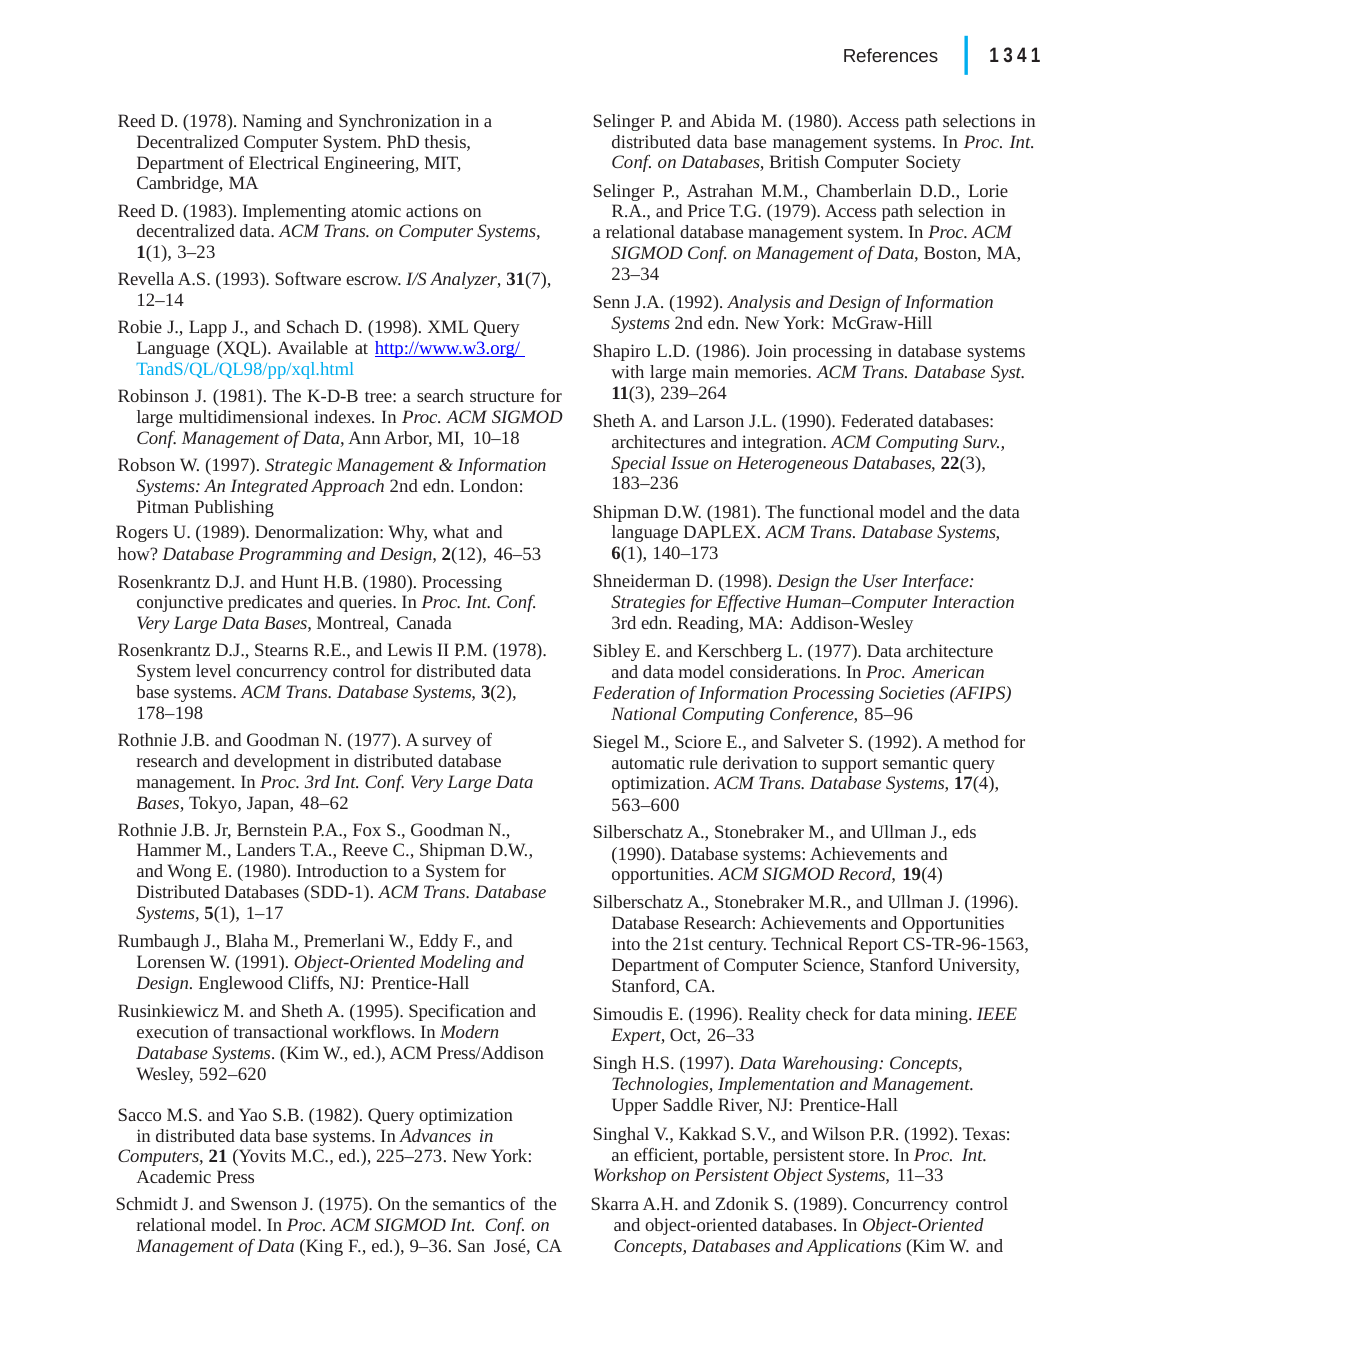

|
References	1341
Selinger P. and Abida M. (1980). Access path selections in  distributed data base management systems. In Proc. Int.  Conf. on Databases, British Computer Society
Selinger P., Astrahan M.M., Chamberlain D.D., Lorie  R.A., and Price T.G. (1979). Access path selection in
a relational database management system. In Proc. ACM  SIGMOD Conf. on Management of Data, Boston, MA,  23–34
Senn J.A. (1992). Analysis and Design of Information  Systems 2nd edn. New York: McGraw-Hill
Shapiro L.D. (1986). Join processing in database systems  with large main memories. ACM Trans. Database Syst.  11(3), 239–264
Sheth A. and Larson J.L. (1990). Federated databases:  architectures and integration. ACM Computing Surv.,  Special Issue on Heterogeneous Databases, 22(3),  183–236
Shipman D.W. (1981). The functional model and the data  language DAPLEX. ACM Trans. Database Systems,  6(1), 140–173
Shneiderman D. (1998). Design the User Interface:  Strategies for Effective Human–Computer Interaction  3rd edn. Reading, MA: Addison-Wesley
Sibley E. and Kerschberg L. (1977). Data architecture  and data model considerations. In Proc. American
Federation of Information Processing Societies (AFIPS)  National Computing Conference, 85–96
Siegel M., Sciore E., and Salveter S. (1992). A method for  automatic rule derivation to support semantic query  optimization. ACM Trans. Database Systems, 17(4),  563–600
Silberschatz A., Stonebraker M., and Ullman J., eds  (1990). Database systems: Achievements and  opportunities. ACM SIGMOD Record, 19(4)
Silberschatz A., Stonebraker M.R., and Ullman J. (1996).  Database Research: Achievements and Opportunities  into the 21st century. Technical Report CS-TR-96-1563,  Department of Computer Science, Stanford University,  Stanford, CA.
Simoudis E. (1996). Reality check for data mining. IEEE  Expert, Oct, 26–33
Singh H.S. (1997). Data Warehousing: Concepts,  Technologies, Implementation and Management.  Upper Saddle River, NJ: Prentice-Hall
Singhal V., Kakkad S.V., and Wilson P.R. (1992). Texas:  an efficient, portable, persistent store. In Proc. Int.
Workshop on Persistent Object Systems, 11–33
Skarra A.H. and Zdonik S. (1989). Concurrency control
Reed D. (1978). Naming and Synchronization in a  Decentralized Computer System. PhD thesis,  Department of Electrical Engineering, MIT,  Cambridge, MA
Reed D. (1983). Implementing atomic actions on  decentralized data. ACM Trans. on Computer Systems,  1(1), 3–23
Revella A.S. (1993). Software escrow. I/S Analyzer, 31(7),  12–14
Robie J., Lapp J., and Schach D. (1998). XML Query  Language (XQL). Available at http://www.w3.org/  TandS/QL/QL98/pp/xql.html
Robinson J. (1981). The K-D-B tree: a search structure for  large multidimensional indexes. In Proc. ACM SIGMOD  Conf. Management of Data, Ann Arbor, MI, 10–18
Robson W. (1997). Strategic Management & Information  Systems: An Integrated Approach 2nd edn. London:  Pitman Publishing
Rogers U. (1989). Denormalization: Why, what and
how? Database Programming and Design, 2(12), 46–53
Rosenkrantz D.J. and Hunt H.B. (1980). Processing  conjunctive predicates and queries. In Proc. Int. Conf.  Very Large Data Bases, Montreal, Canada
Rosenkrantz D.J., Stearns R.E., and Lewis II P.M. (1978).  System level concurrency control for distributed data  base systems. ACM Trans. Database Systems, 3(2),  178–198
Rothnie J.B. and Goodman N. (1977). A survey of  research and development in distributed database  management. In Proc. 3rd Int. Conf. Very Large Data  Bases, Tokyo, Japan, 48–62
Rothnie J.B. Jr, Bernstein P.A., Fox S., Goodman N.,  Hammer M., Landers T.A., Reeve C., Shipman D.W.,  and Wong E. (1980). Introduction to a System for  Distributed Databases (SDD-1). ACM Trans. Database  Systems, 5(1), 1–17
Rumbaugh J., Blaha M., Premerlani W., Eddy F., and  Lorensen W. (1991). Object-Oriented Modeling and  Design. Englewood Cliffs, NJ: Prentice-Hall
Rusinkiewicz M. and Sheth A. (1995). Specification and  execution of transactional workflows. In Modern  Database Systems. (Kim W., ed.), ACM Press/Addison  Wesley, 592–620
Sacco M.S. and Yao S.B. (1982). Query optimization  in distributed data base systems. In Advances in
Computers, 21 (Yovits M.C., ed.), 225–273. New York:  Academic Press
Schmidt J. and Swenson J. (1975). On the semantics of the
relational model. In Proc. ACM SIGMOD Int. Conf. on	and object-oriented databases. In Object-Oriented  Management of Data (King F., ed.), 9–36. San José, CA	Concepts, Databases and Applications (Kim W. and